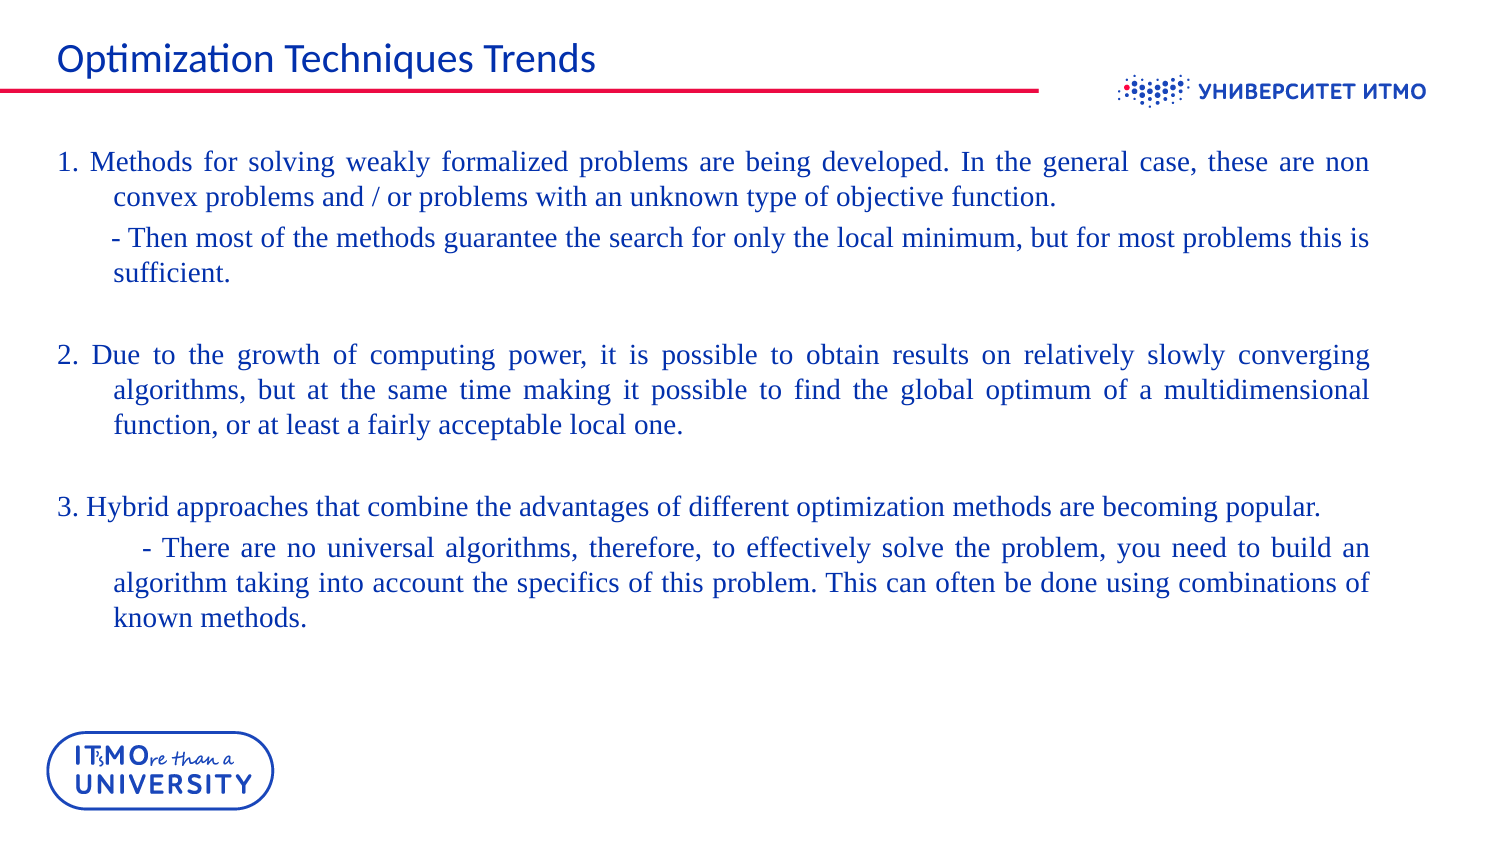

Optimization Techniques Trends
1. Methods for solving weakly formalized problems are being developed. In the general case, these are non convex problems and / or problems with an unknown type of objective function.
       - Then most of the methods guarantee the search for only the local minimum, but for most problems this is sufficient.

2. Due to the growth of computing power, it is possible to obtain results on relatively slowly converging algorithms, but at the same time making it possible to find the global optimum of a multidimensional function, or at least a fairly acceptable local one.

3. Hybrid approaches that combine the advantages of different optimization methods are becoming popular.
        - There are no universal algorithms, therefore, to effectively solve the problem, you need to build an algorithm taking into account the specifics of this problem. This can often be done using combinations of known methods.